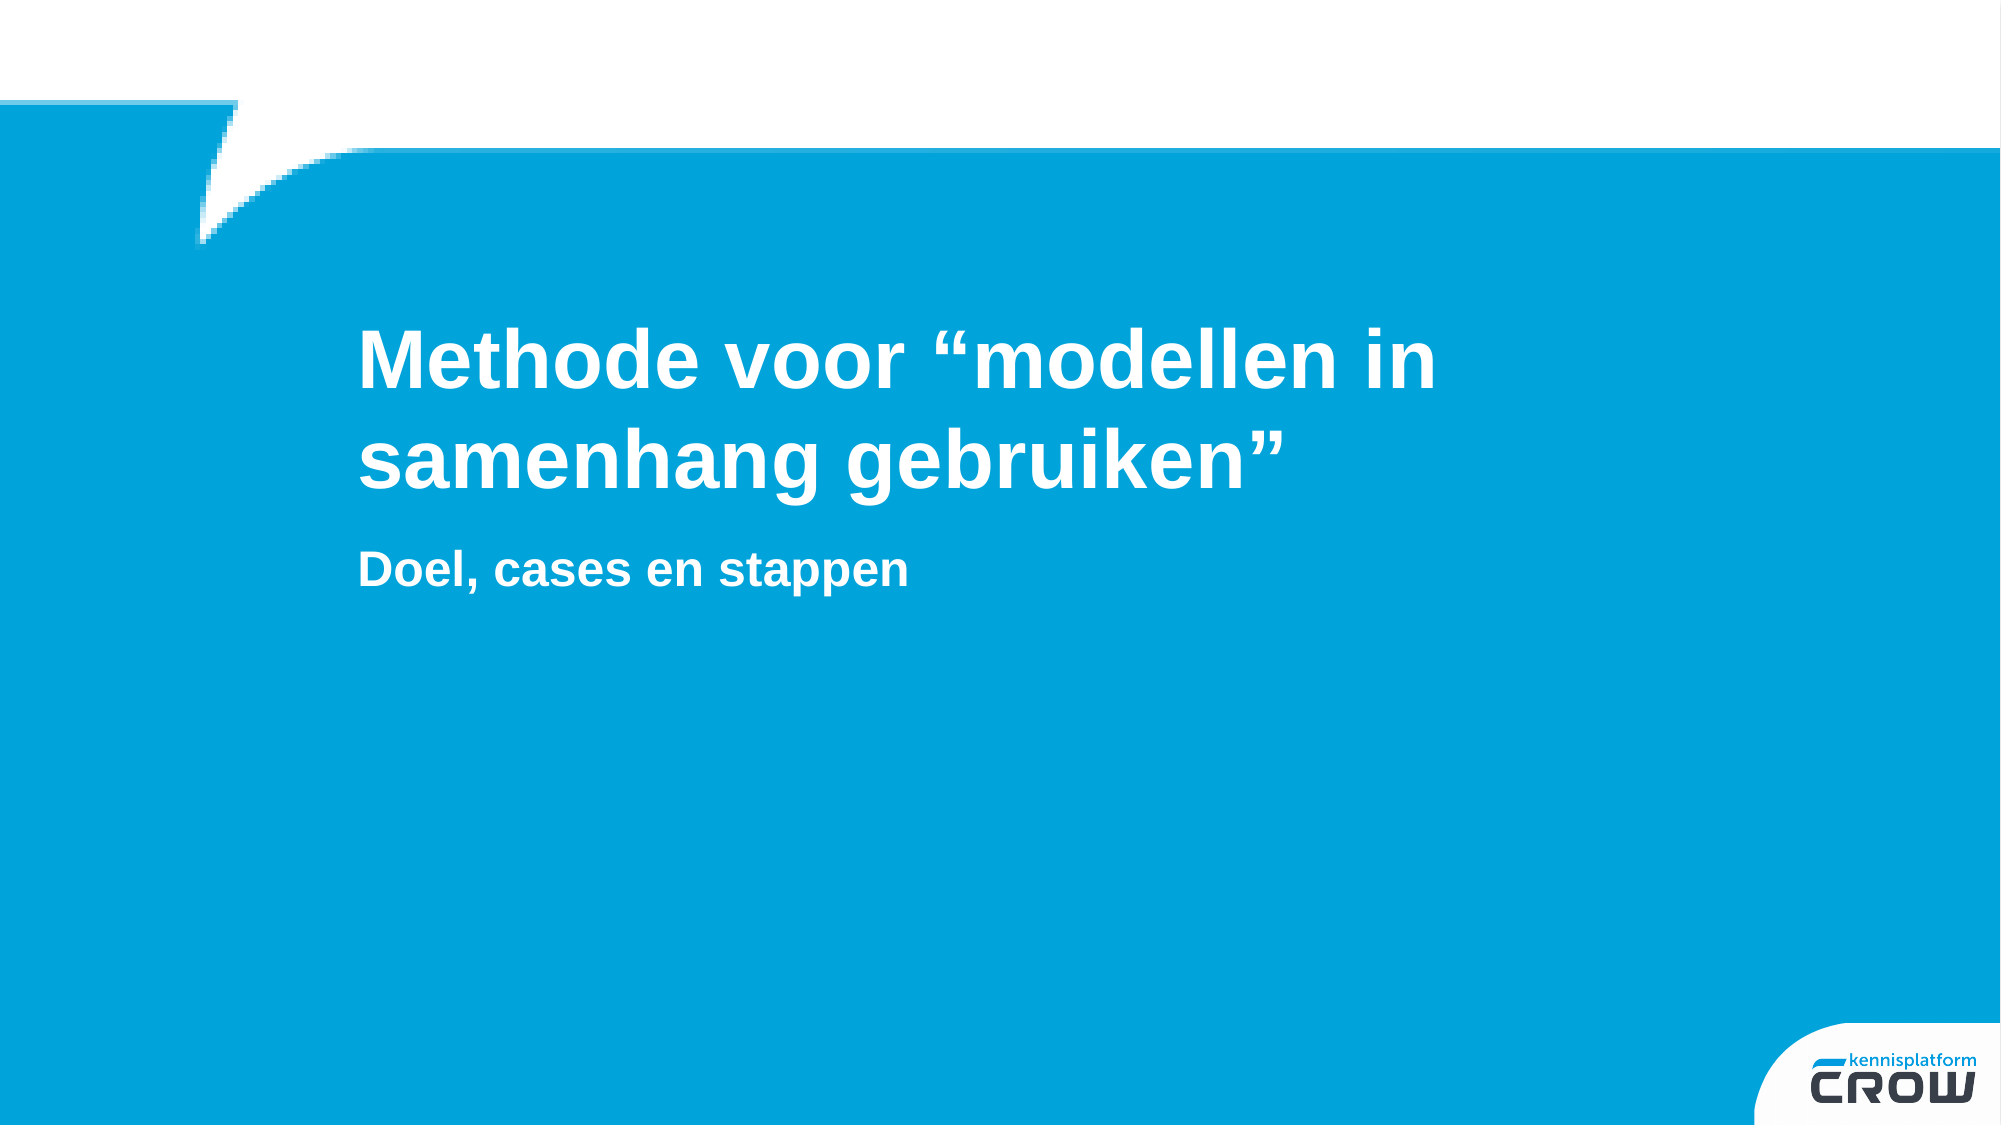

# Methode voor “modellen in samenhang gebruiken”
Doel, cases en stappen